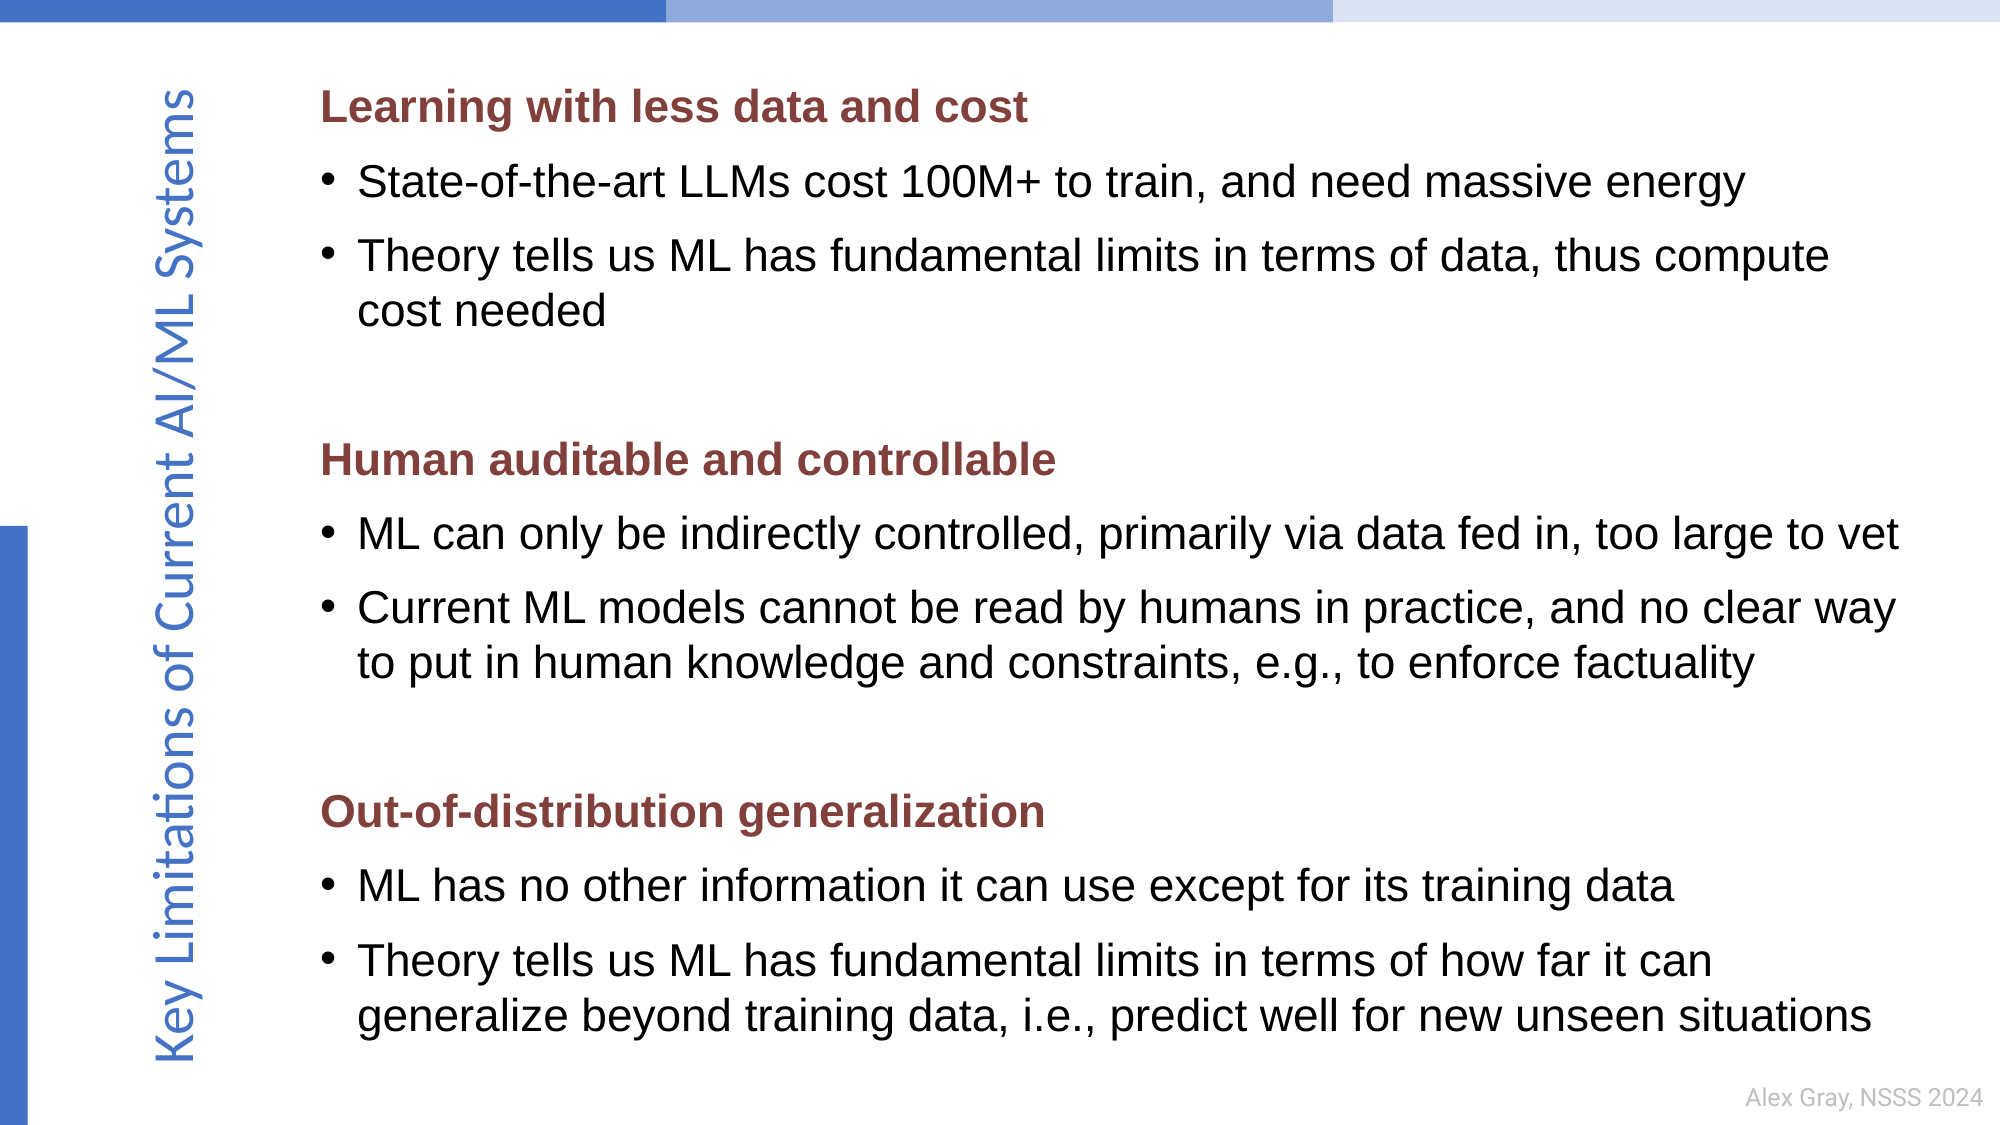

Learning with less data and cost
State-of-the-art LLMs cost 100M+ to train, and need massive energy
Theory tells us ML has fundamental limits in terms of data, thus compute cost needed

Human auditable and controllable
ML can only be indirectly controlled, primarily via data fed in, too large to vet
Current ML models cannot be read by humans in practice, and no clear way to put in human knowledge and constraints, e.g., to enforce factuality

Out-of-distribution generalization
ML has no other information it can use except for its training data
Theory tells us ML has fundamental limits in terms of how far it can generalize beyond training data, i.e., predict well for new unseen situations

Key Limitations of Current AI/ML Systems
Alex Gray, NSSS 2024